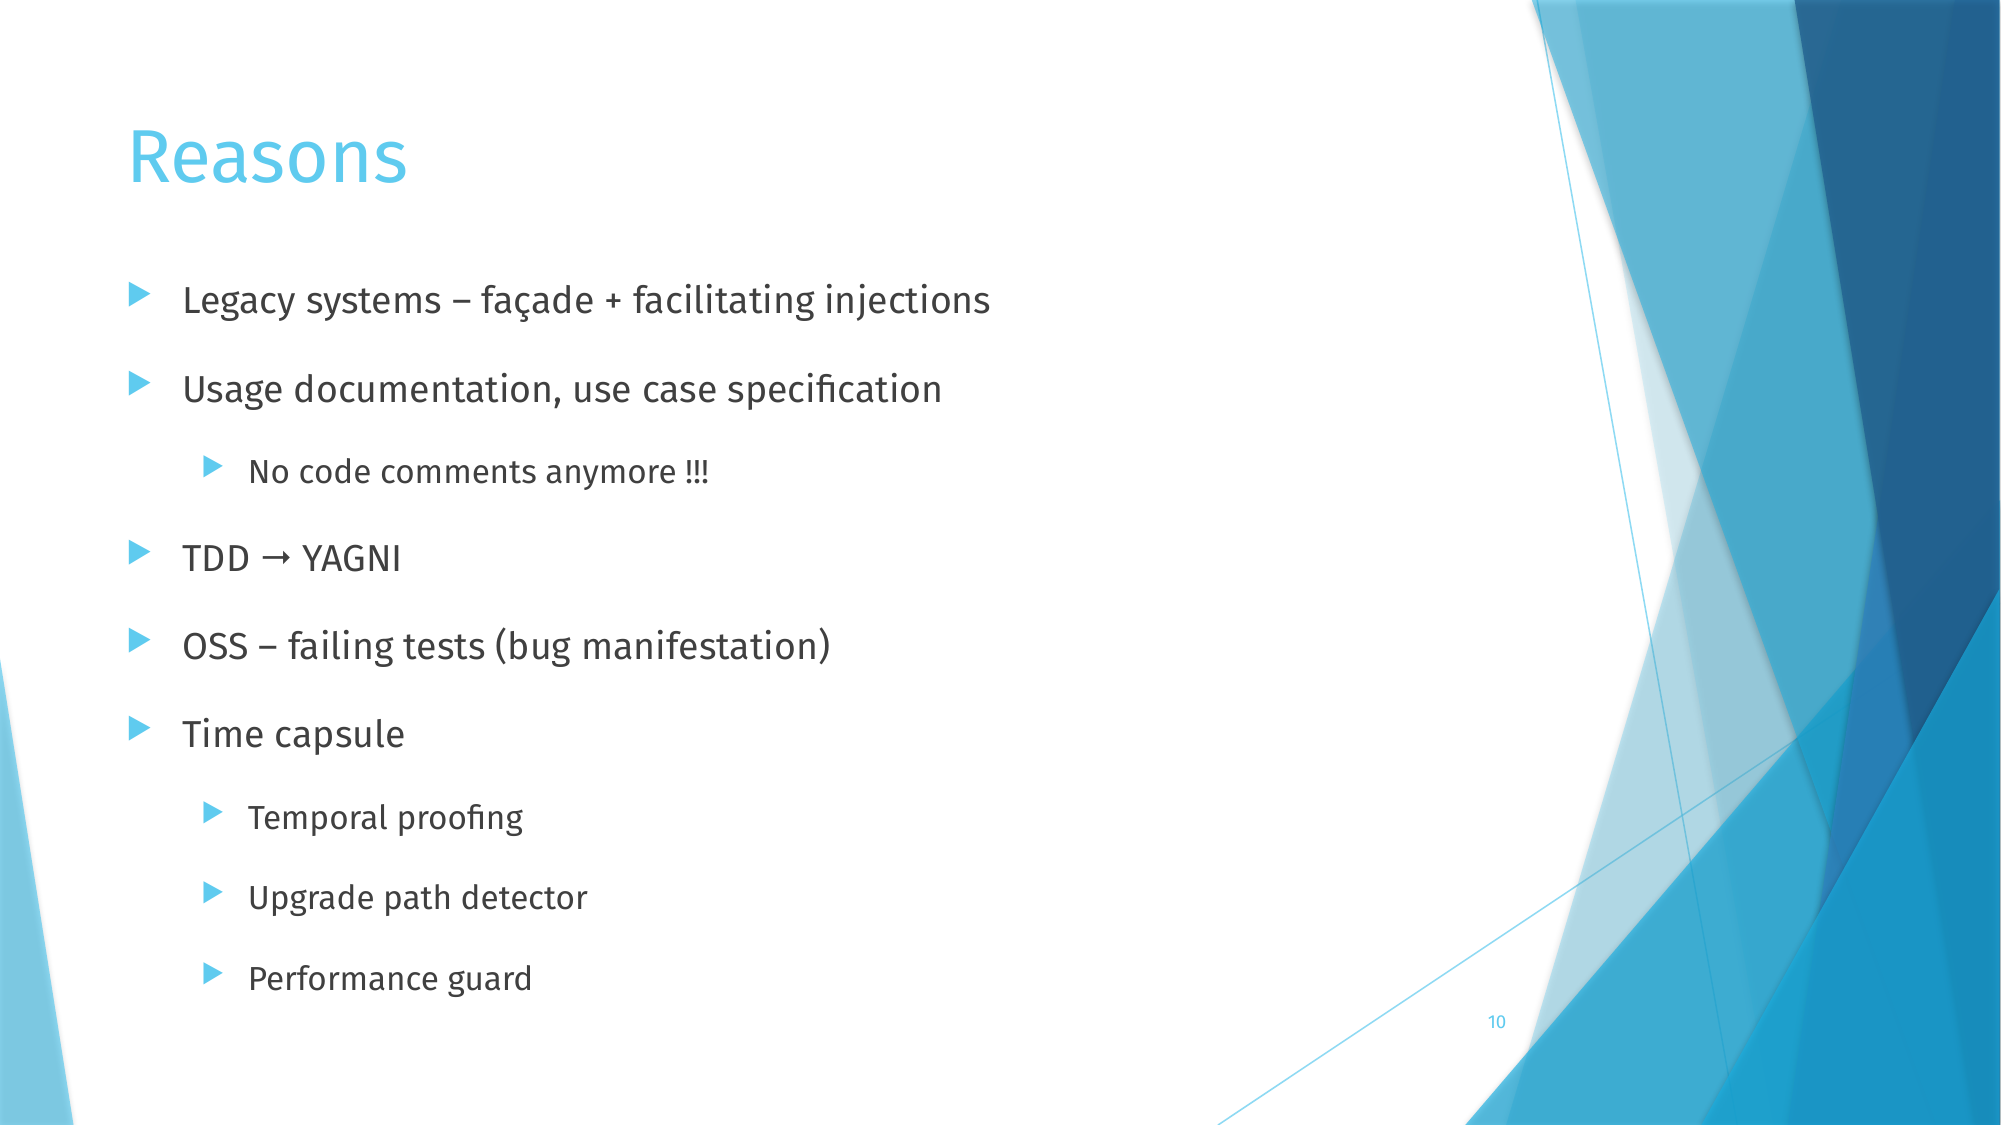

# Reasons
Legacy systems – façade + facilitating injections
Usage documentation, use case specification
No code comments anymore !!!
TDD ⭢ YAGNI
OSS – failing tests (bug manifestation)
Time capsule
Temporal proofing
Upgrade path detector
Performance guard
10